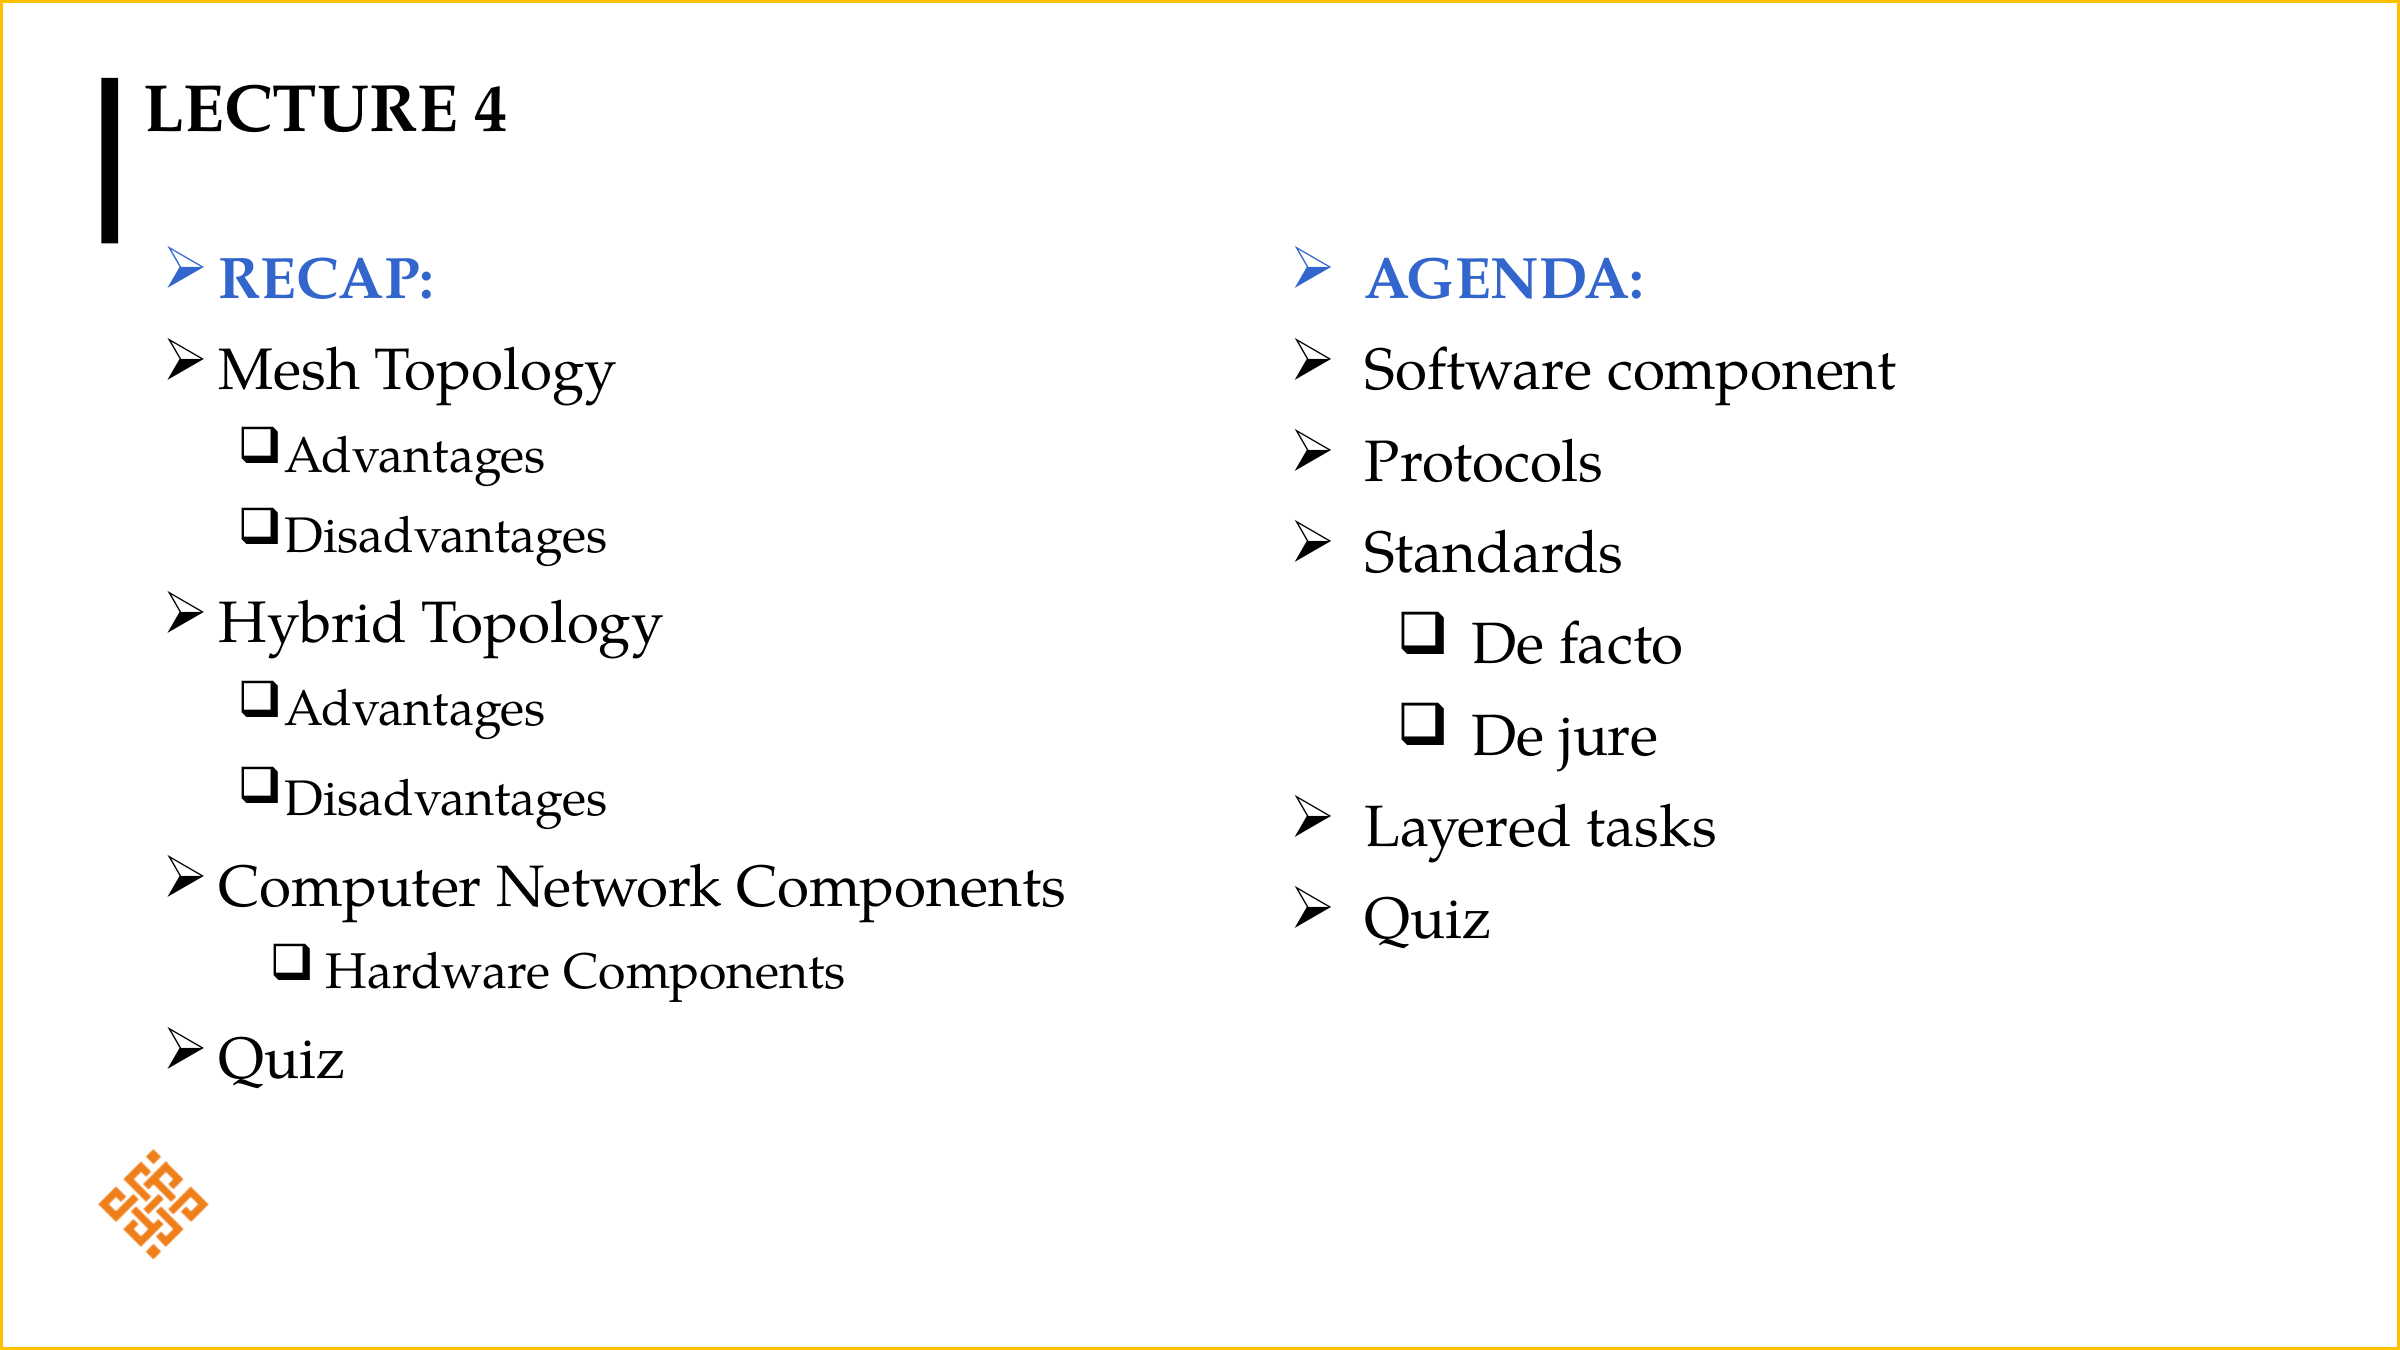

# Lecture 4
RECAP:
Mesh Topology
Advantages
Disadvantages
Hybrid Topology
Advantages
Disadvantages
Computer Network Components
Hardware Components
Quiz

AGENDA:
Software component
Protocols
Standards
De facto
De jure
Layered tasks
Quiz